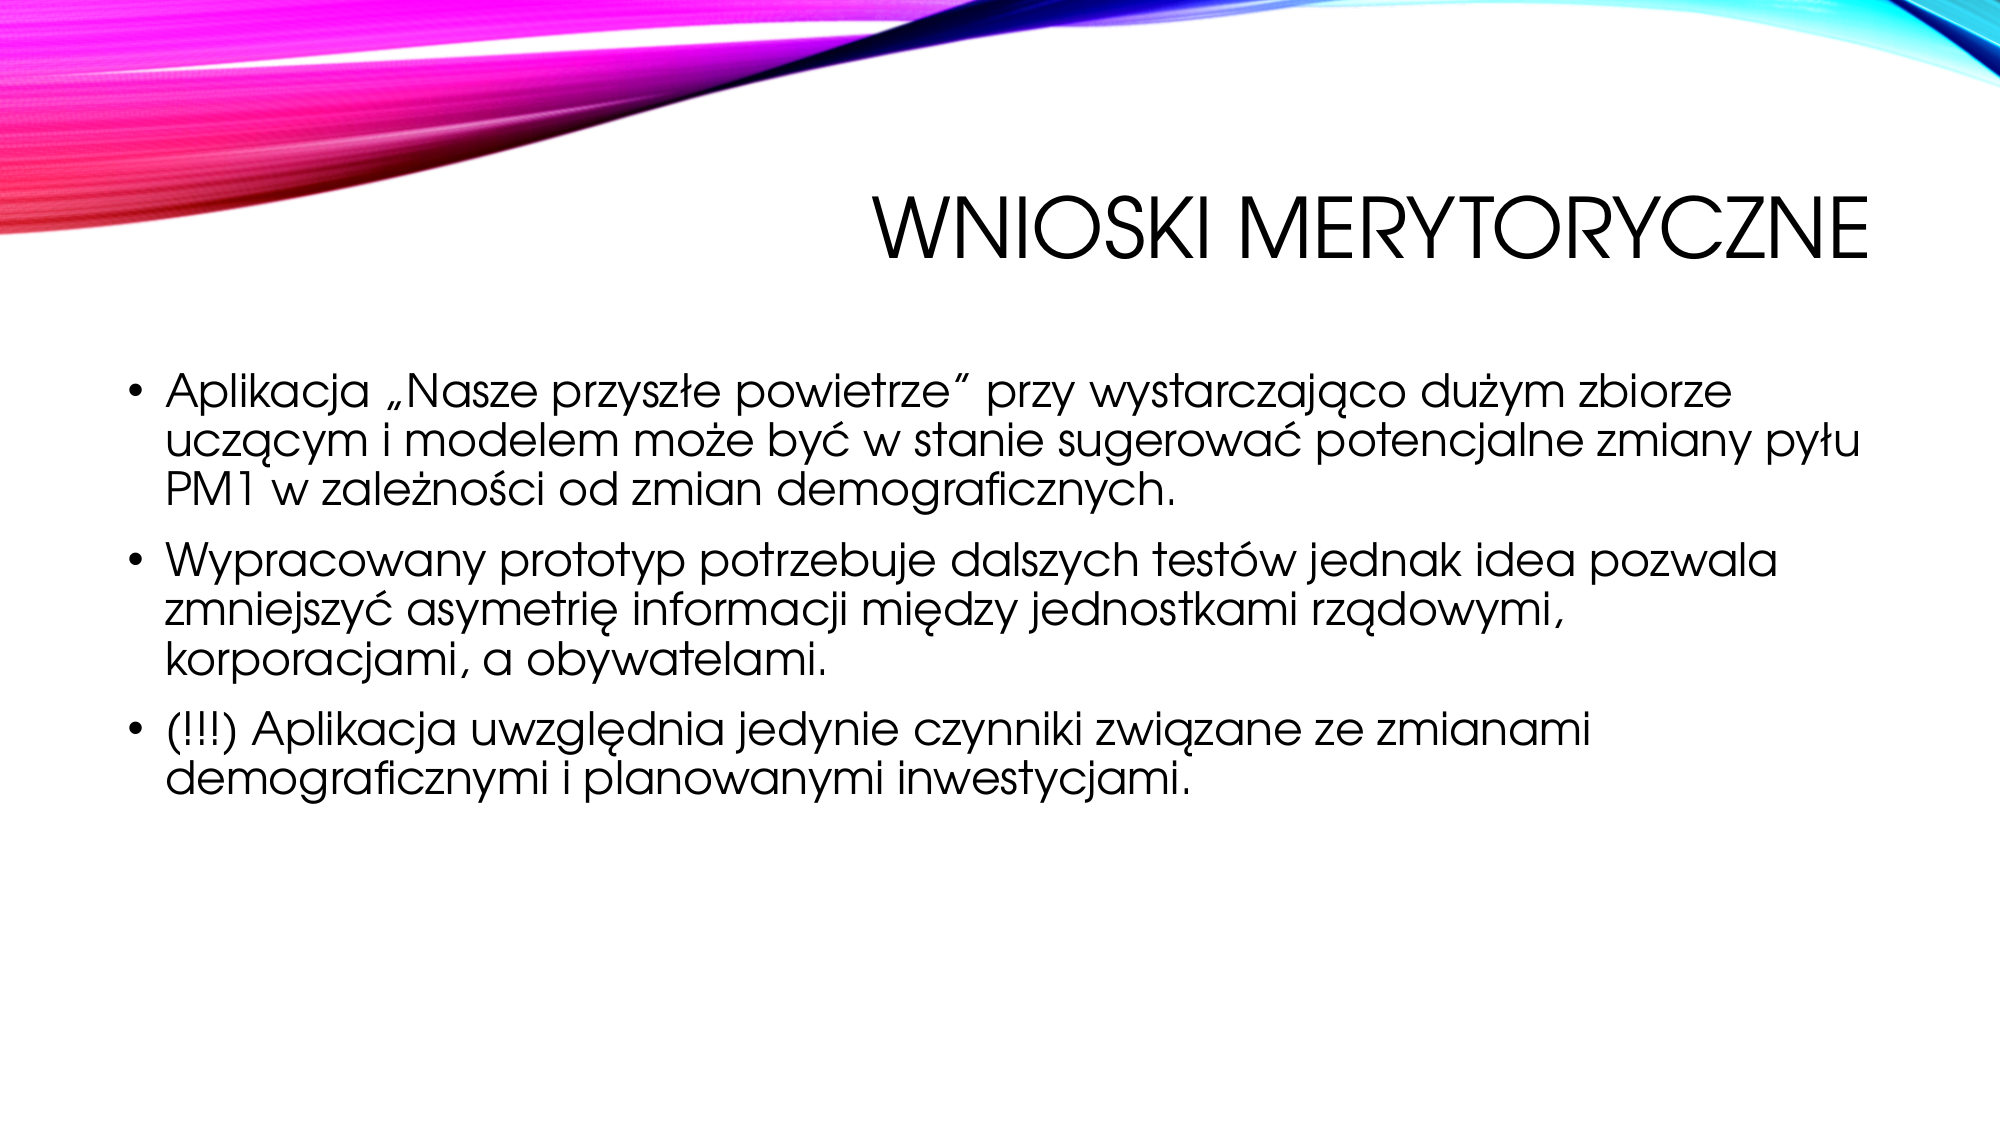

# WNIOSKI MERYTORYCZNE
Aplikacja „Nasze przyszłe powietrze” przy wystarczająco dużym zbiorze uczącym i modelem może być w stanie sugerować potencjalne zmiany pyłu PM1 w zależności od zmian demograficznych.
Wypracowany prototyp potrzebuje dalszych testów jednak idea pozwala zmniejszyć asymetrię informacji między jednostkami rządowymi, korporacjami, a obywatelami.
(!!!) Aplikacja uwzględnia jedynie czynniki związane ze zmianami demograficznymi i planowanymi inwestycjami.